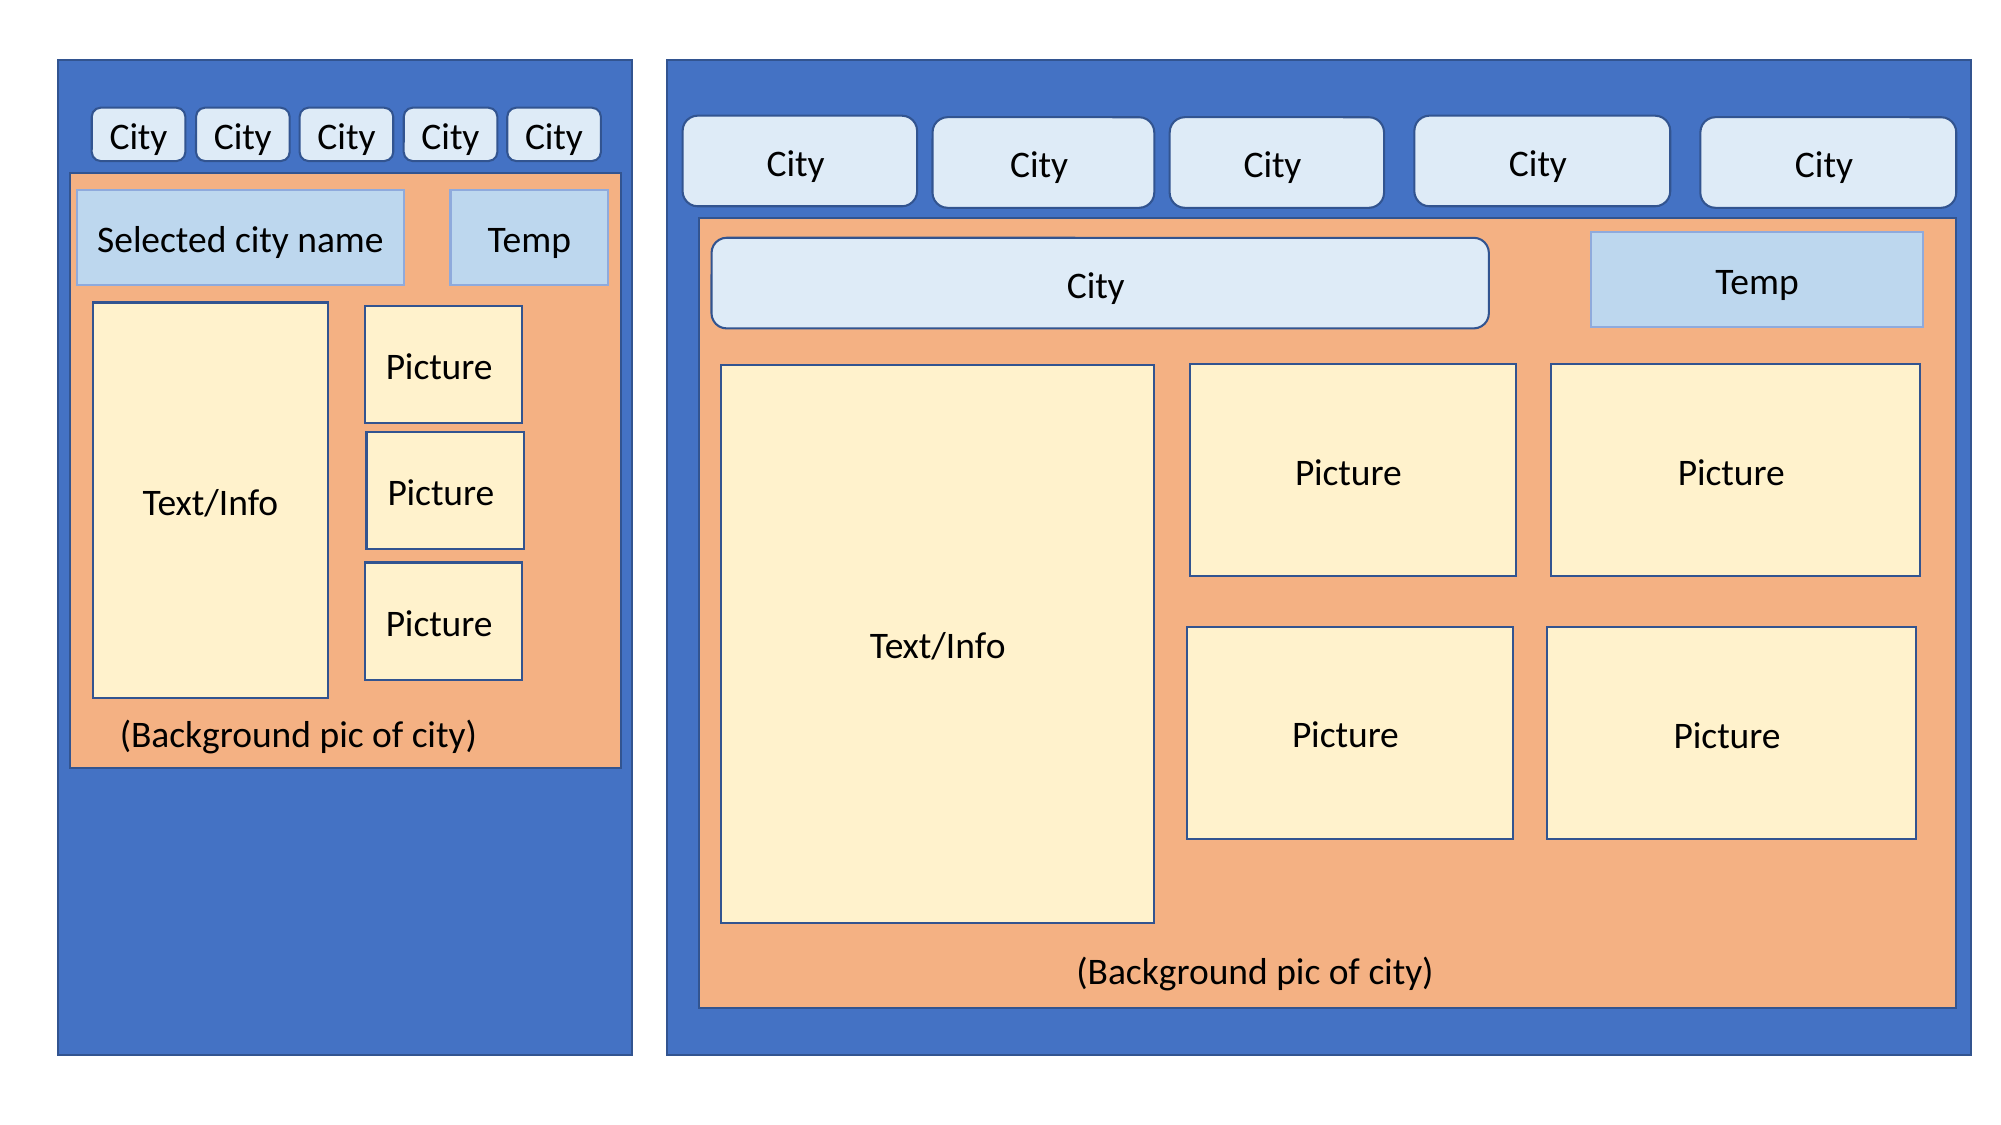

City
City
City
City
City
City
City
City
City
City

Selected city name
Temp

Temp
City
Text/Info
Picture
Picture
Picture
Text/Info
Picture
Picture
Picture
Picture
(Background pic of city)
(Background pic of city)